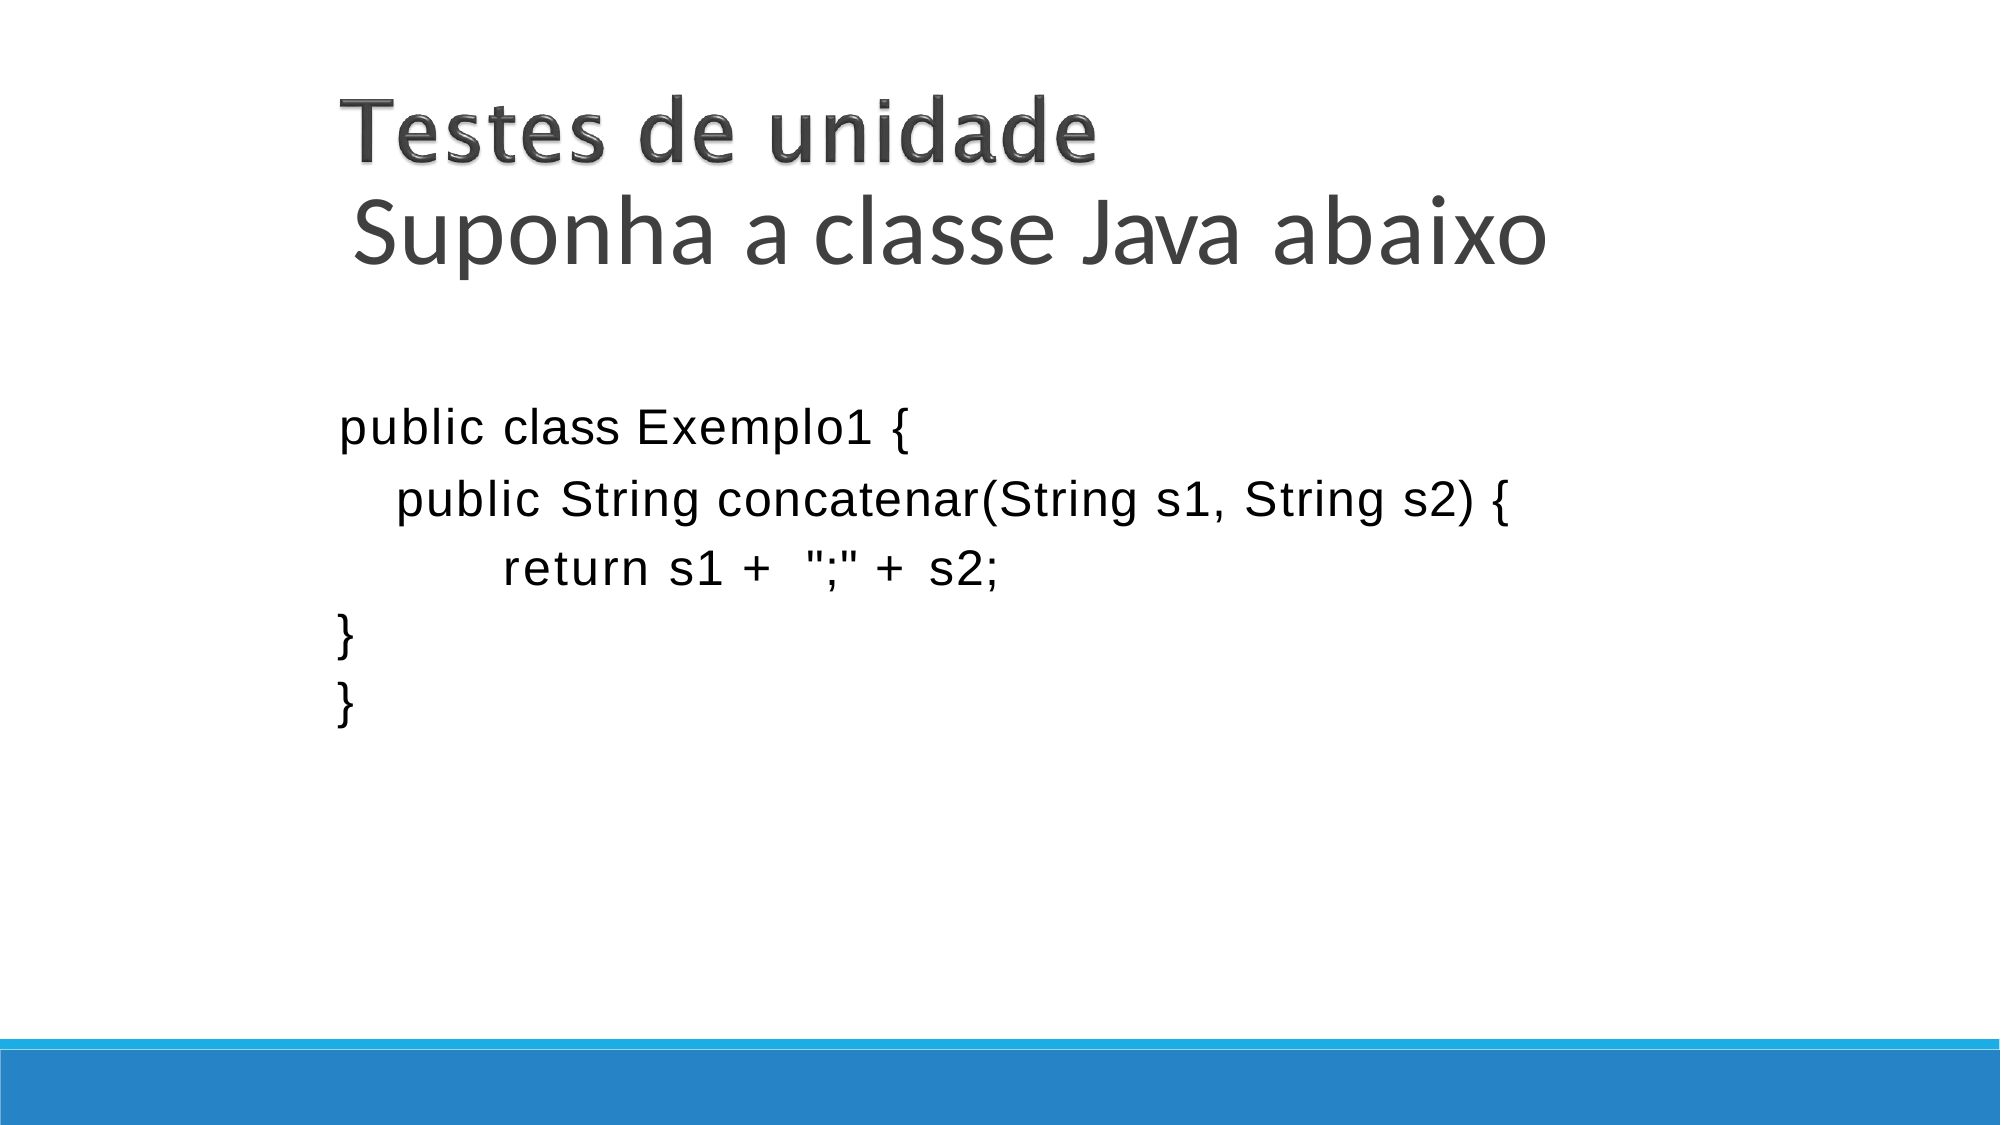

Suponha a classe Java abaixo
public class Exemplo1 {
public String concatenar(String s1, String s2) {  return s1 + ";" + s2;
}
}